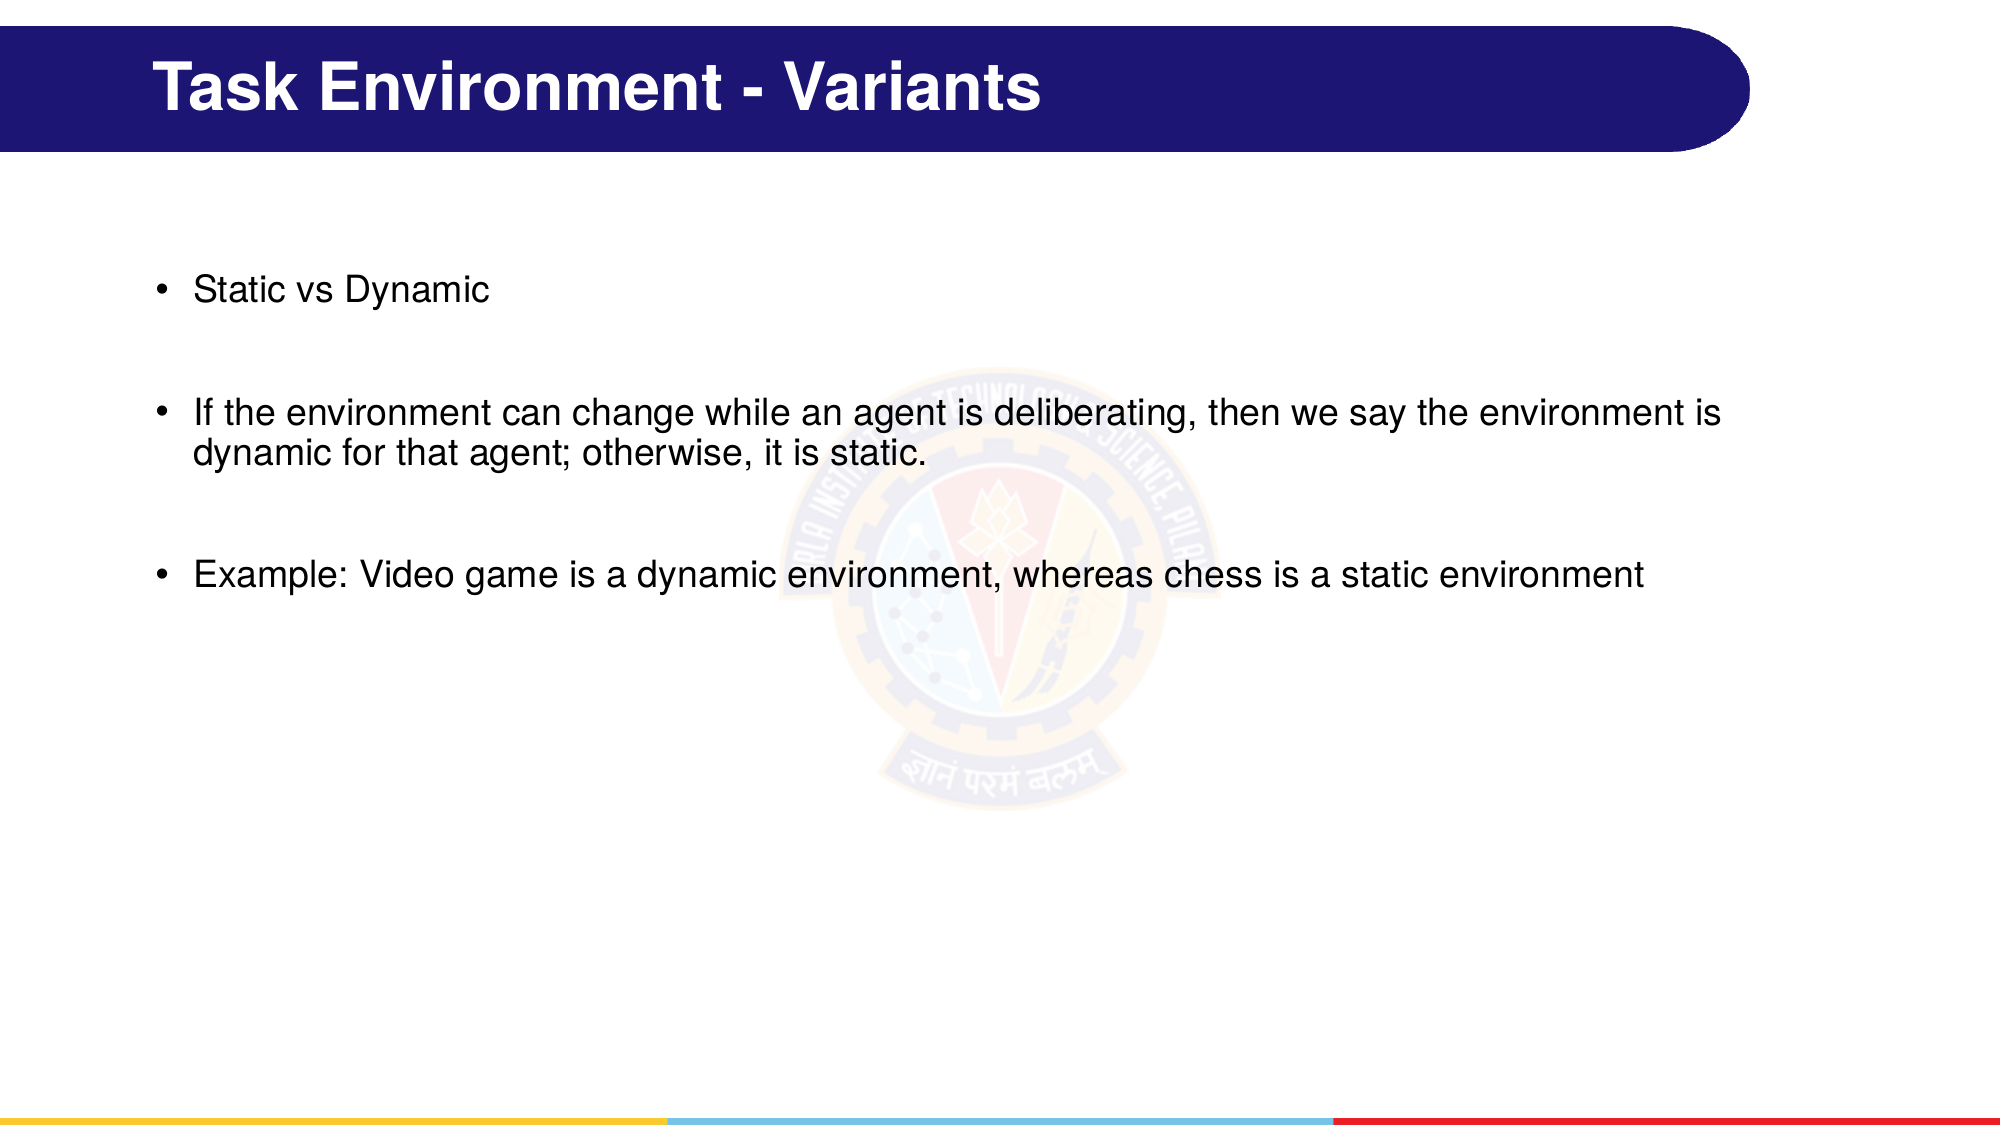

# Task Environment - Variants

Static vs Dynamic

If the environment can change while an agent is deliberating, then we say the environment is dynamic for that agent; otherwise, it is static.

Example: Video game is a dynamic environment, whereas chess is a static environment